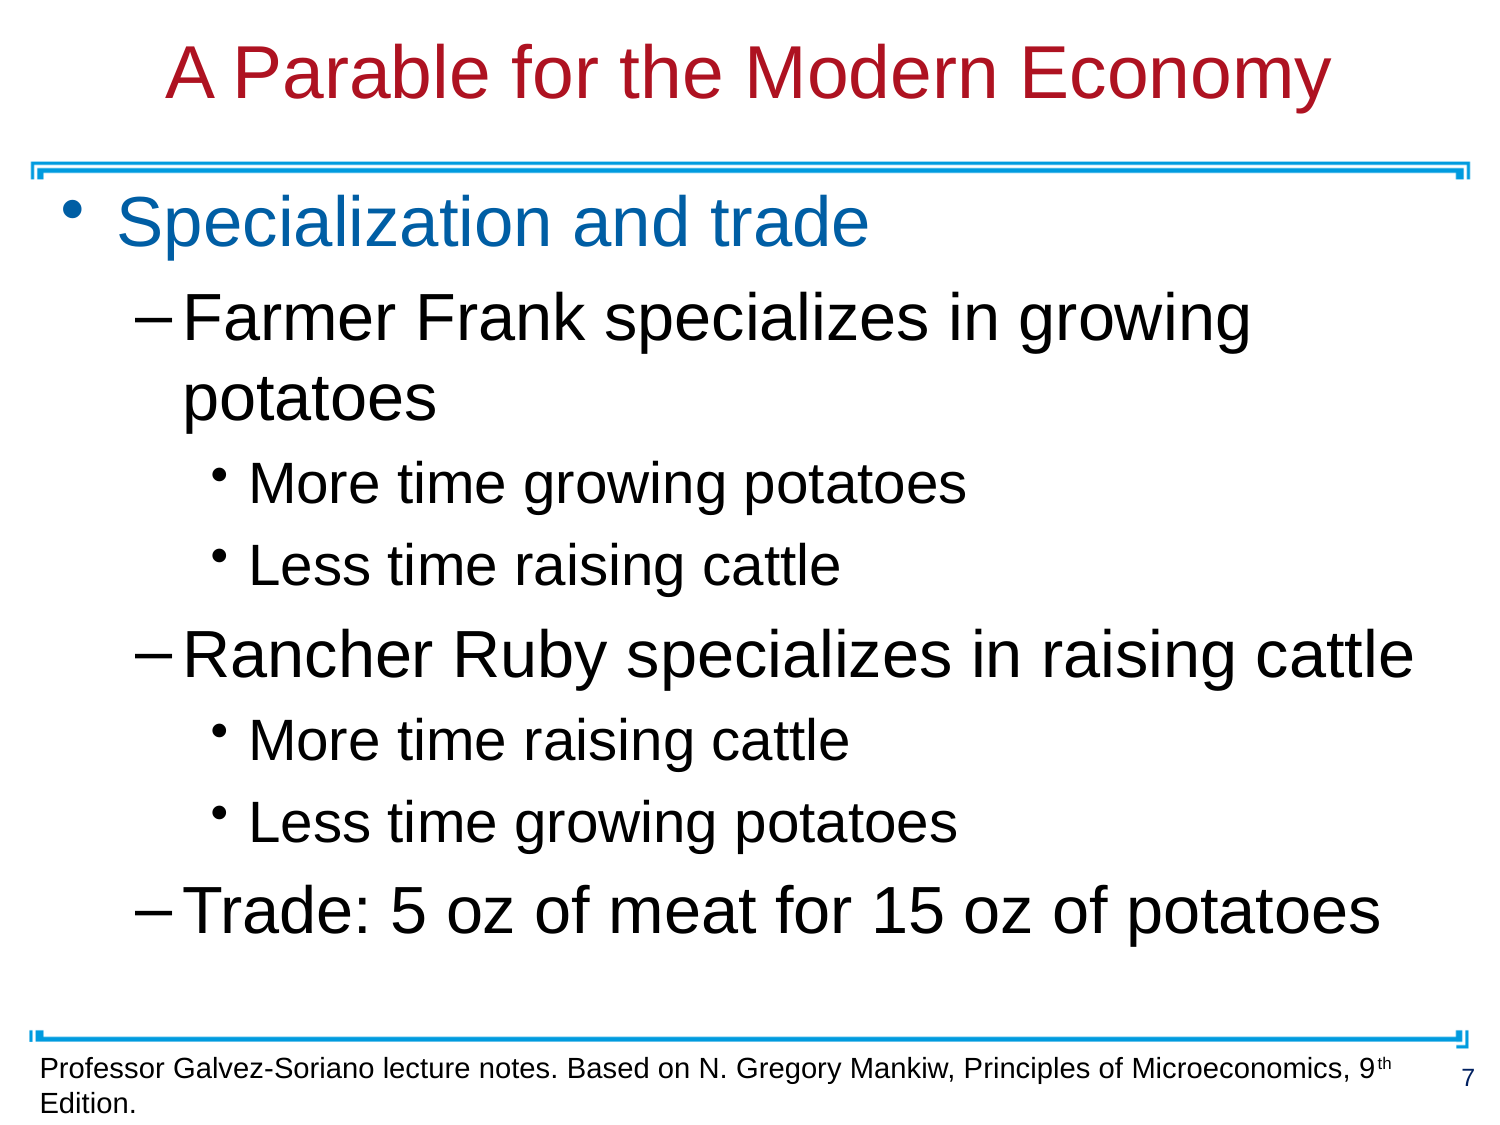

# A Parable for the Modern Economy
Specialization and trade
Farmer Frank specializes in growing potatoes
More time growing potatoes
Less time raising cattle
Rancher Ruby specializes in raising cattle
More time raising cattle
Less time growing potatoes
Trade: 5 oz of meat for 15 oz of potatoes
Professor Galvez-Soriano lecture notes. Based on N. Gregory Mankiw, Principles of Microeconomics, 9th Edition.
7